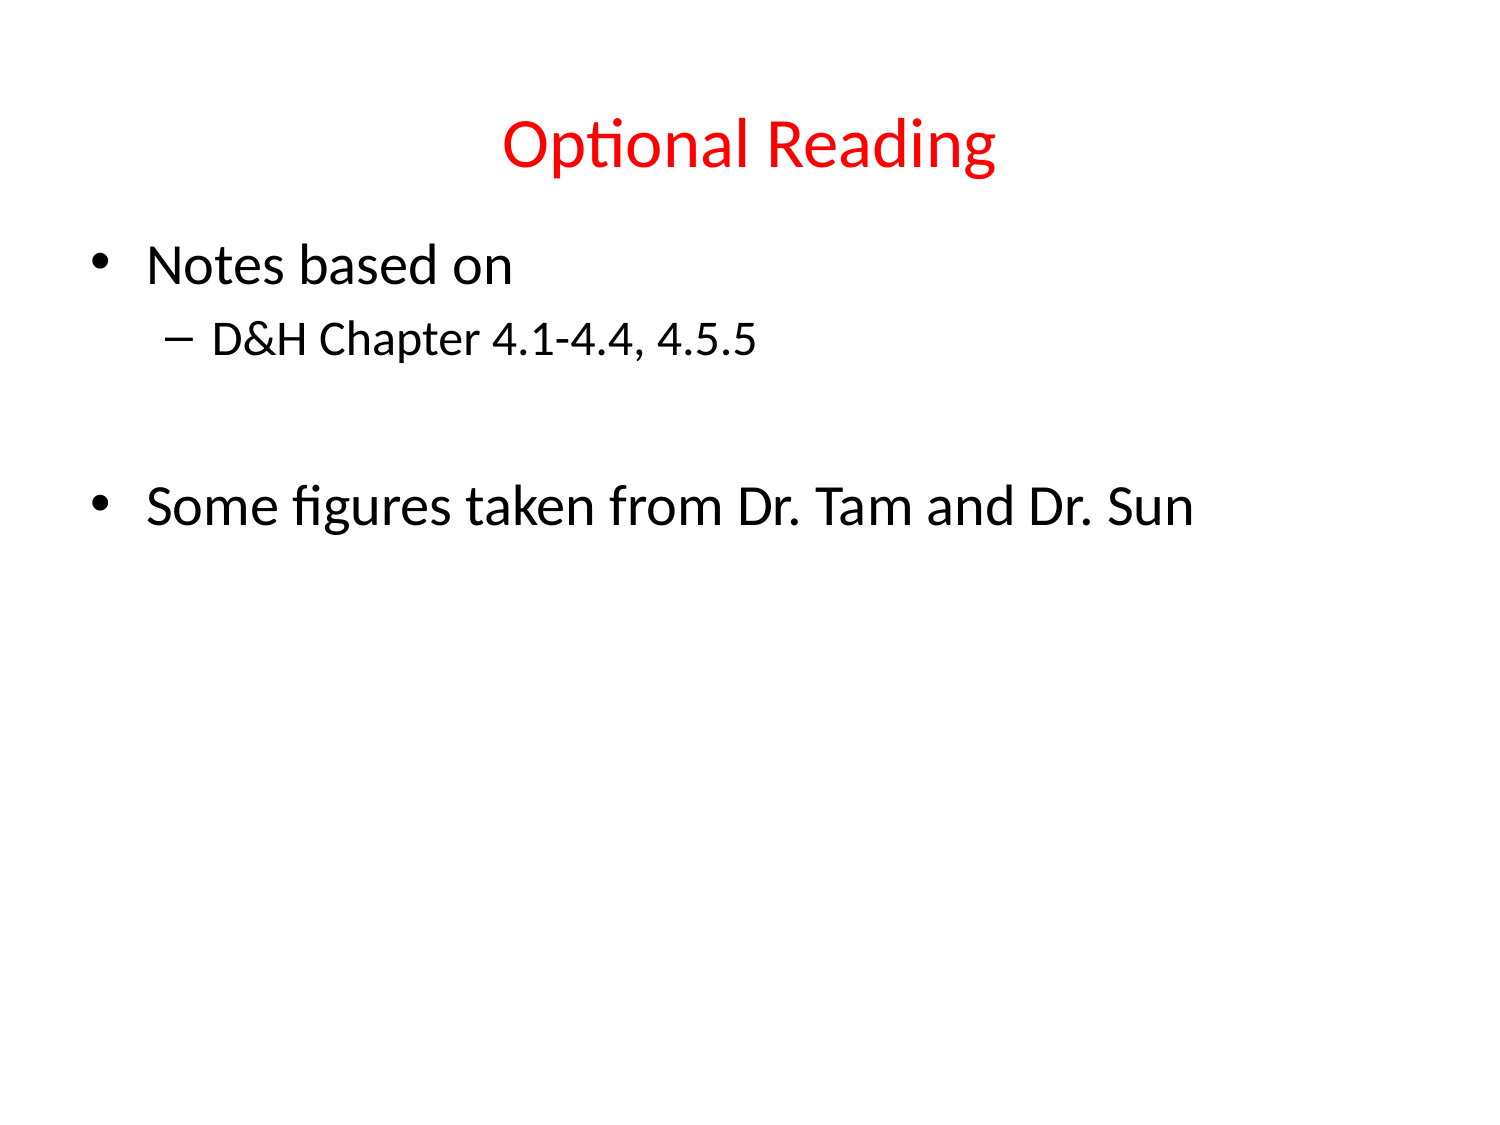

# Optional Reading
Notes based on
D&H Chapter 4.1-4.4, 4.5.5

Some figures taken from Dr. Tam and Dr. Sun